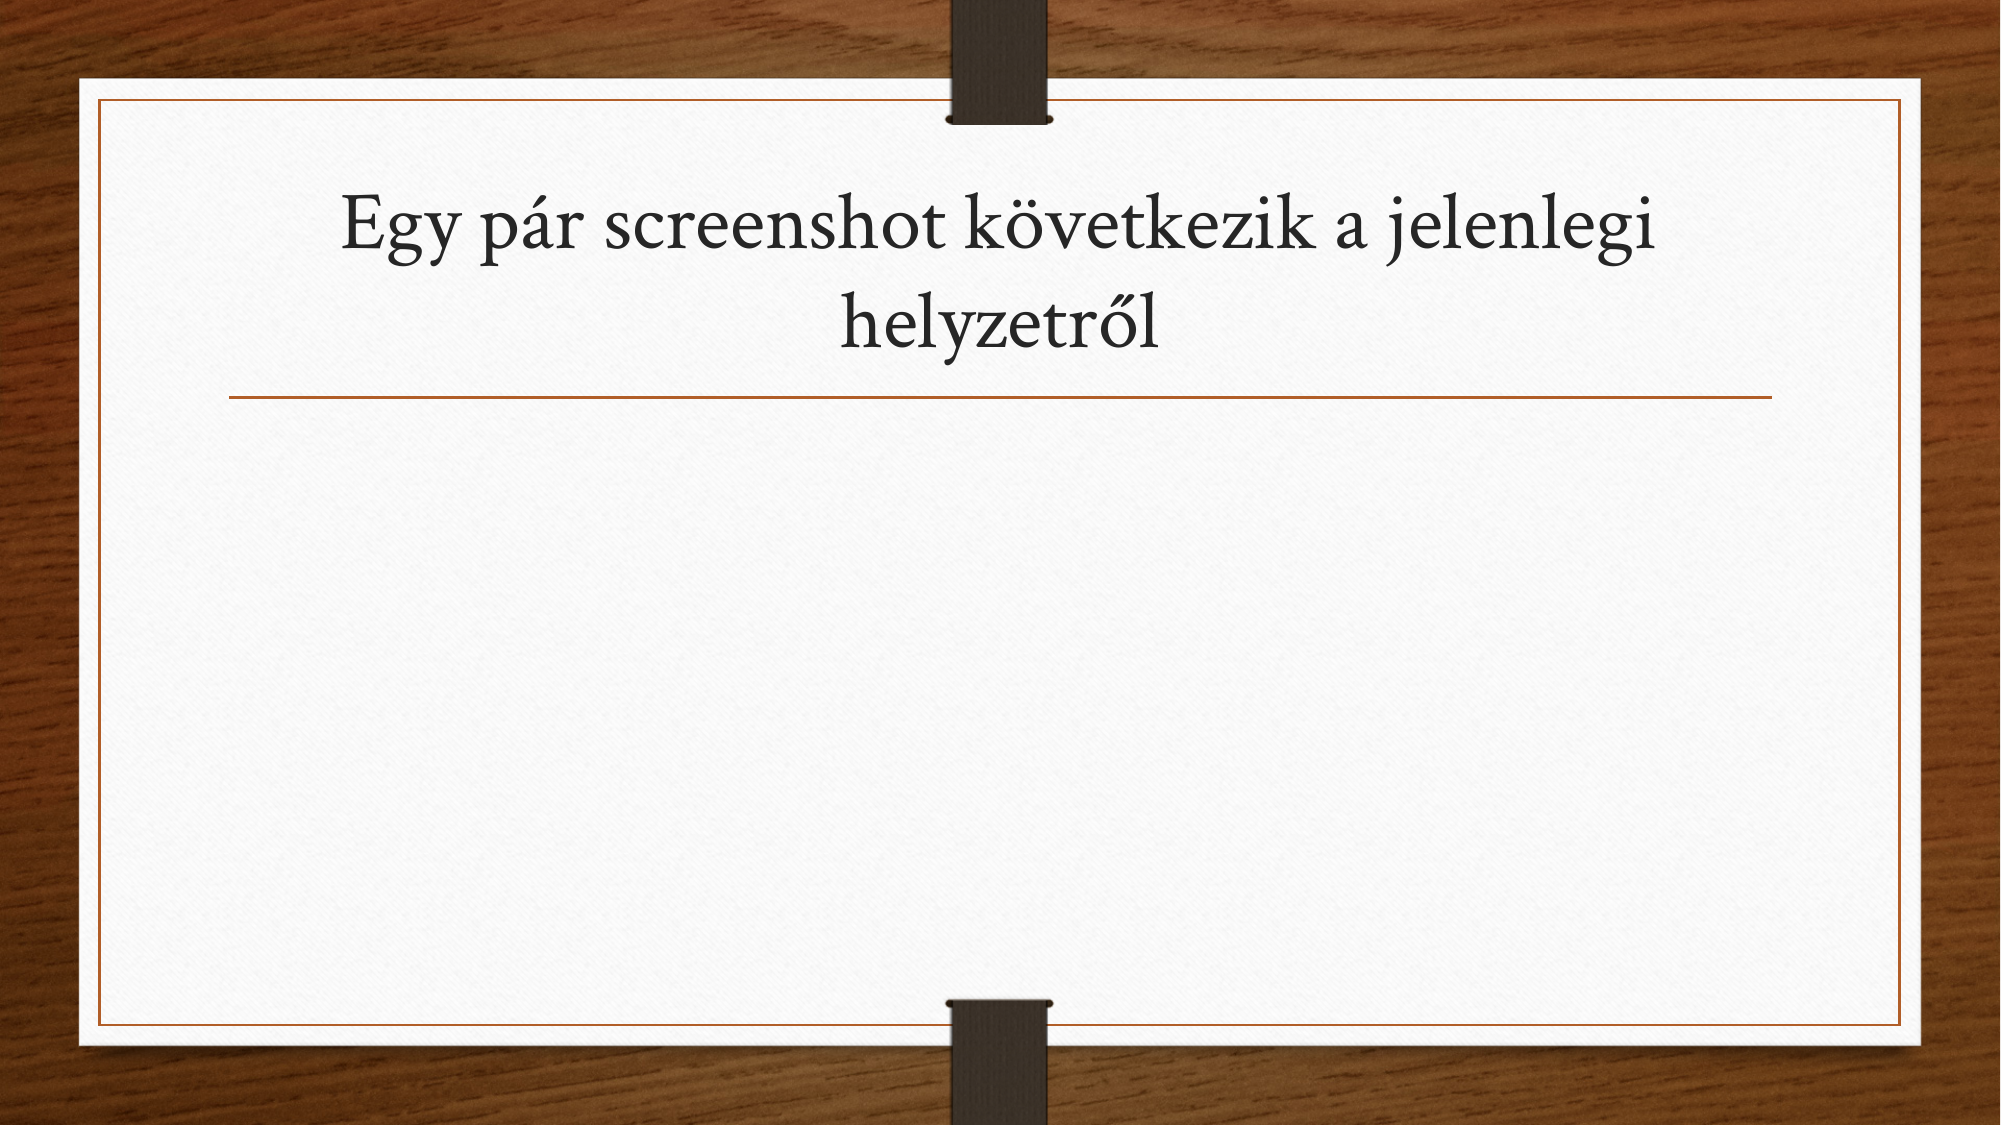

# Egy pár screenshot következik a jelenlegi helyzetről